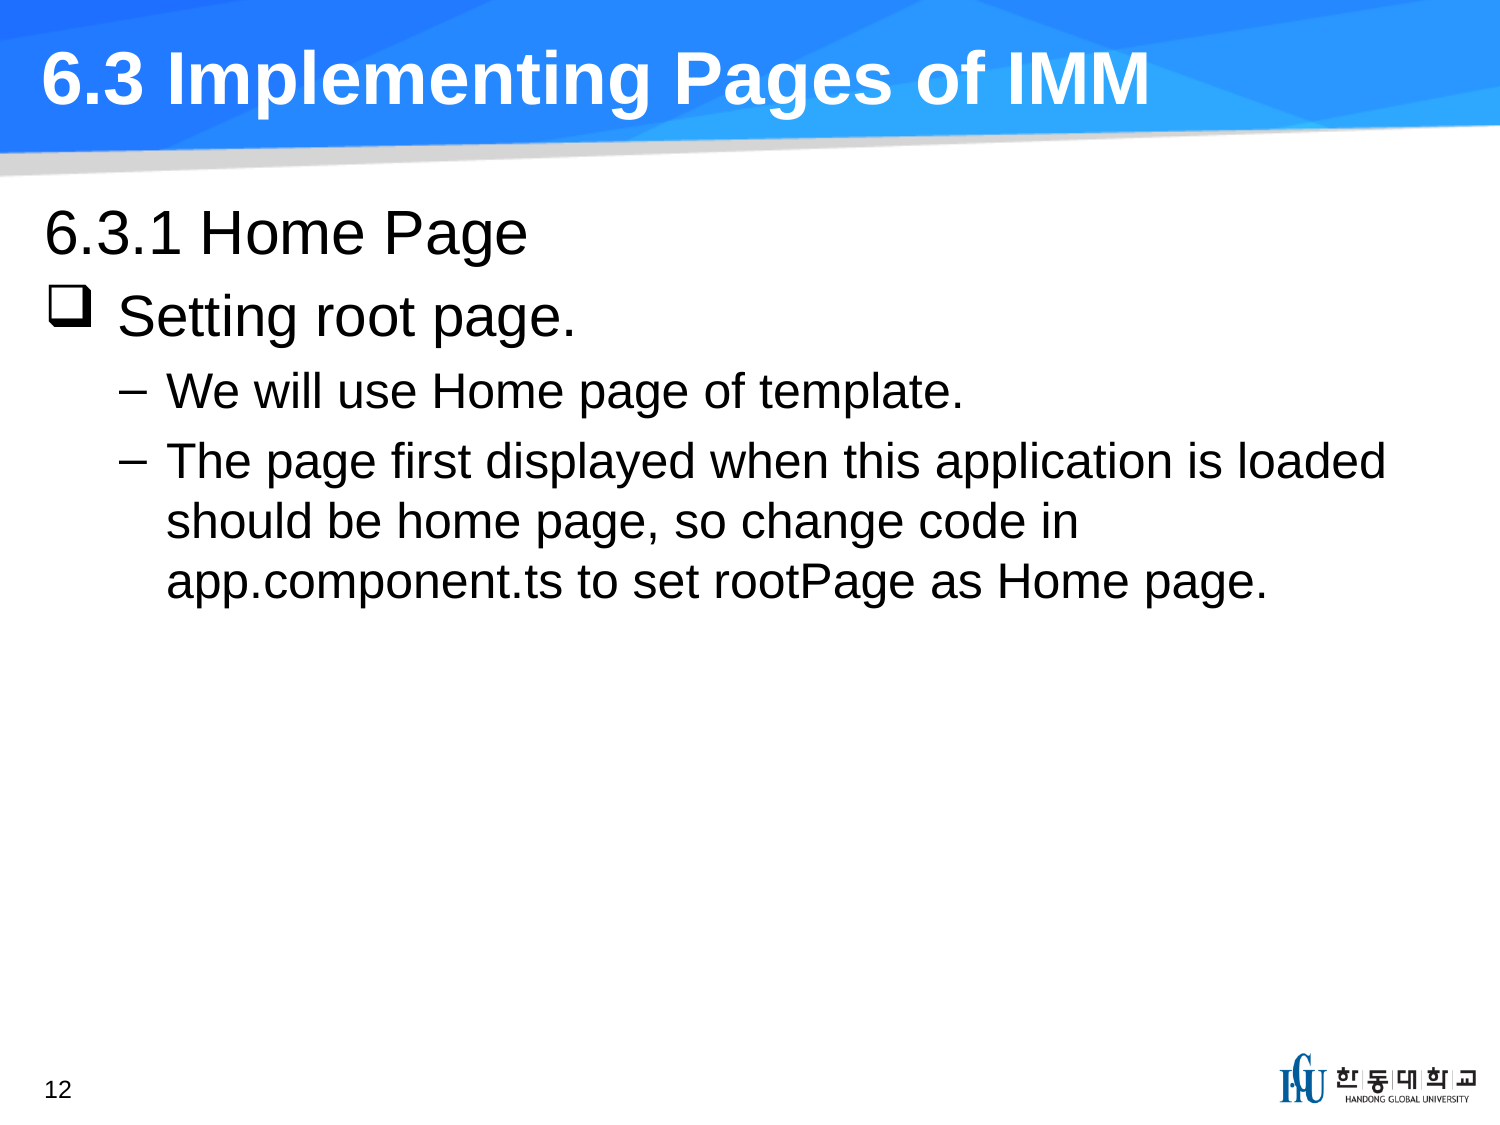

# 6.3 Implementing Pages of IMM
6.3.1 Home Page
Setting root page.
We will use Home page of template.
The page first displayed when this application is loaded should be home page, so change code in app.component.ts to set rootPage as Home page.

12